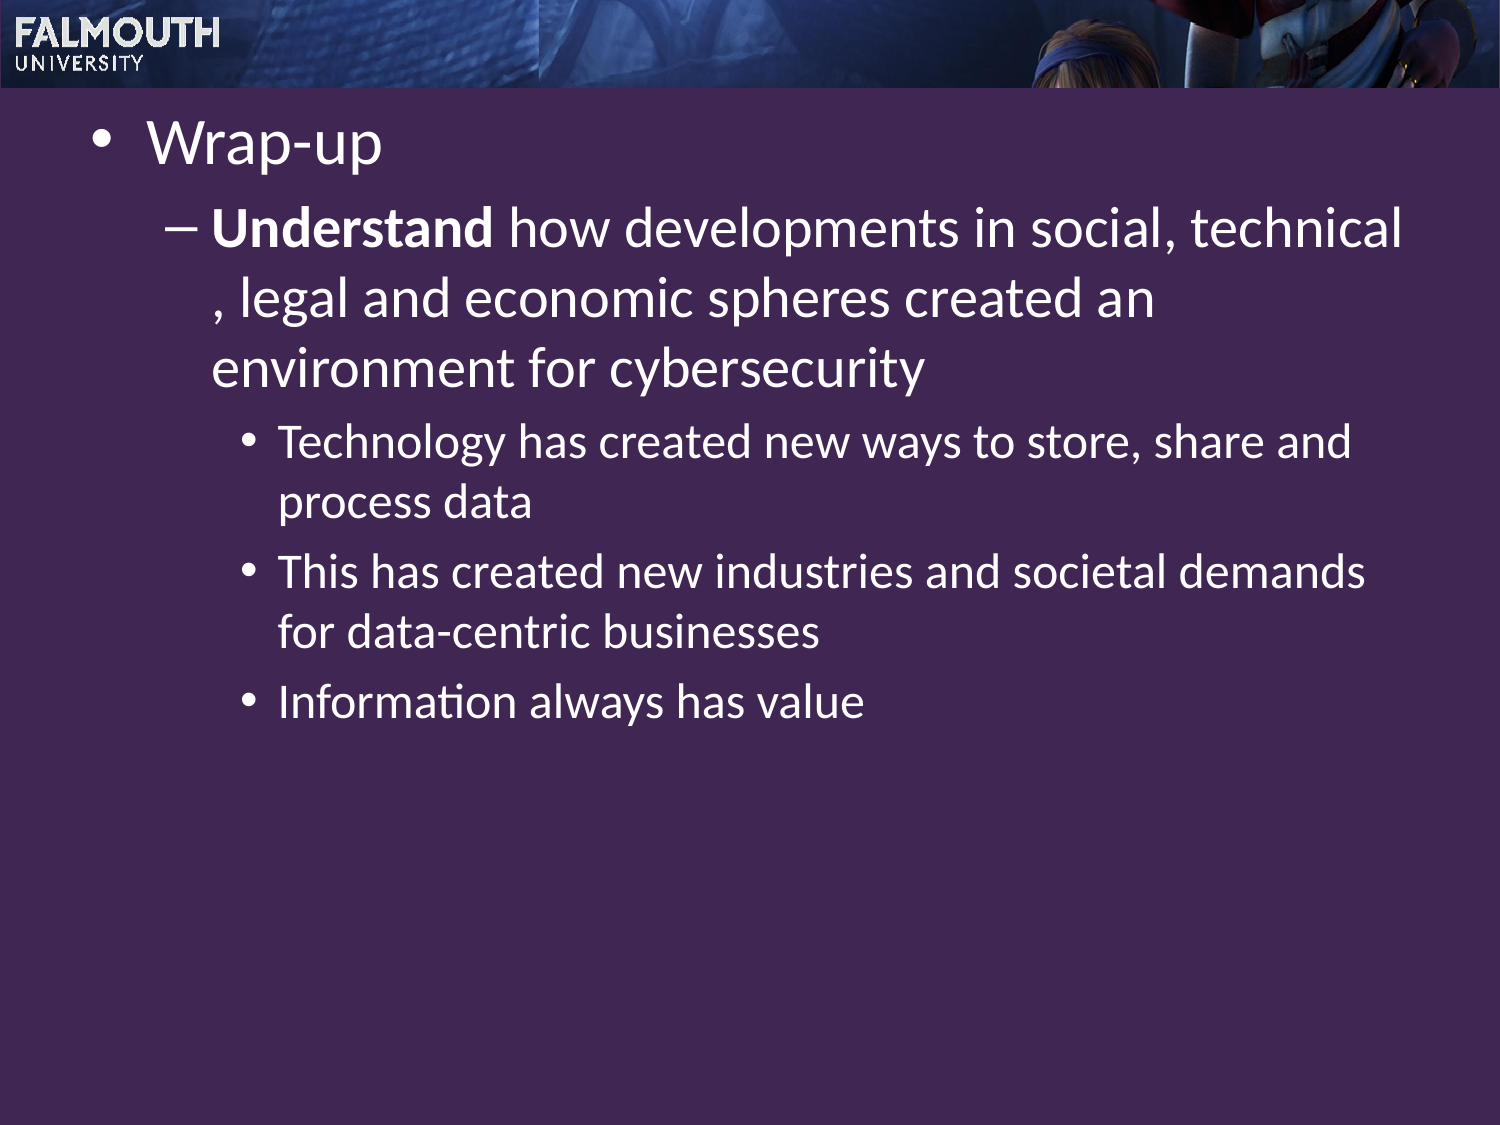

Wrap-up
Understand how developments in social, technical , legal and economic spheres created an environment for cybersecurity
Technology has created new ways to store, share and process data
This has created new industries and societal demands for data-centric businesses
Information always has value